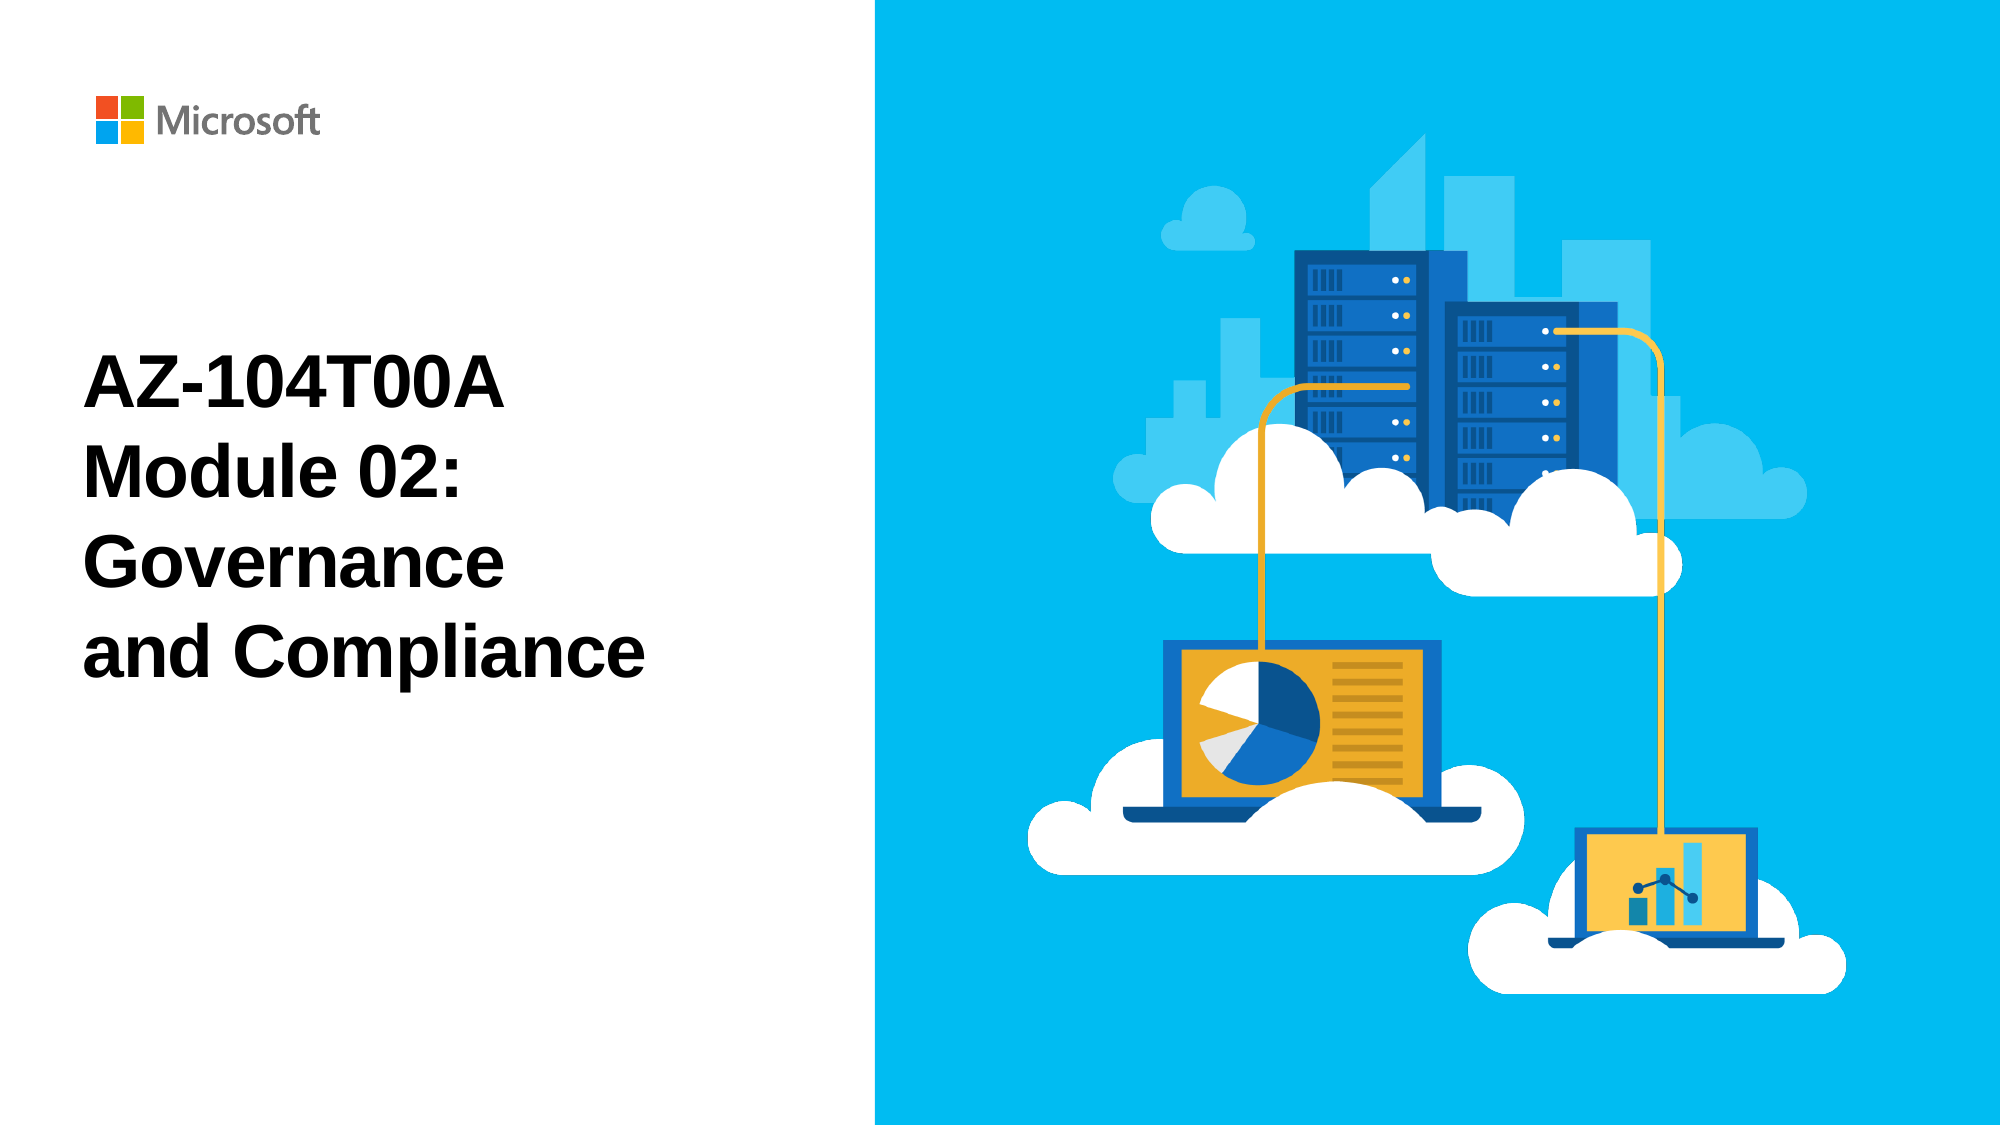

# AZ-104T00A Module 02: Governance and Compliance